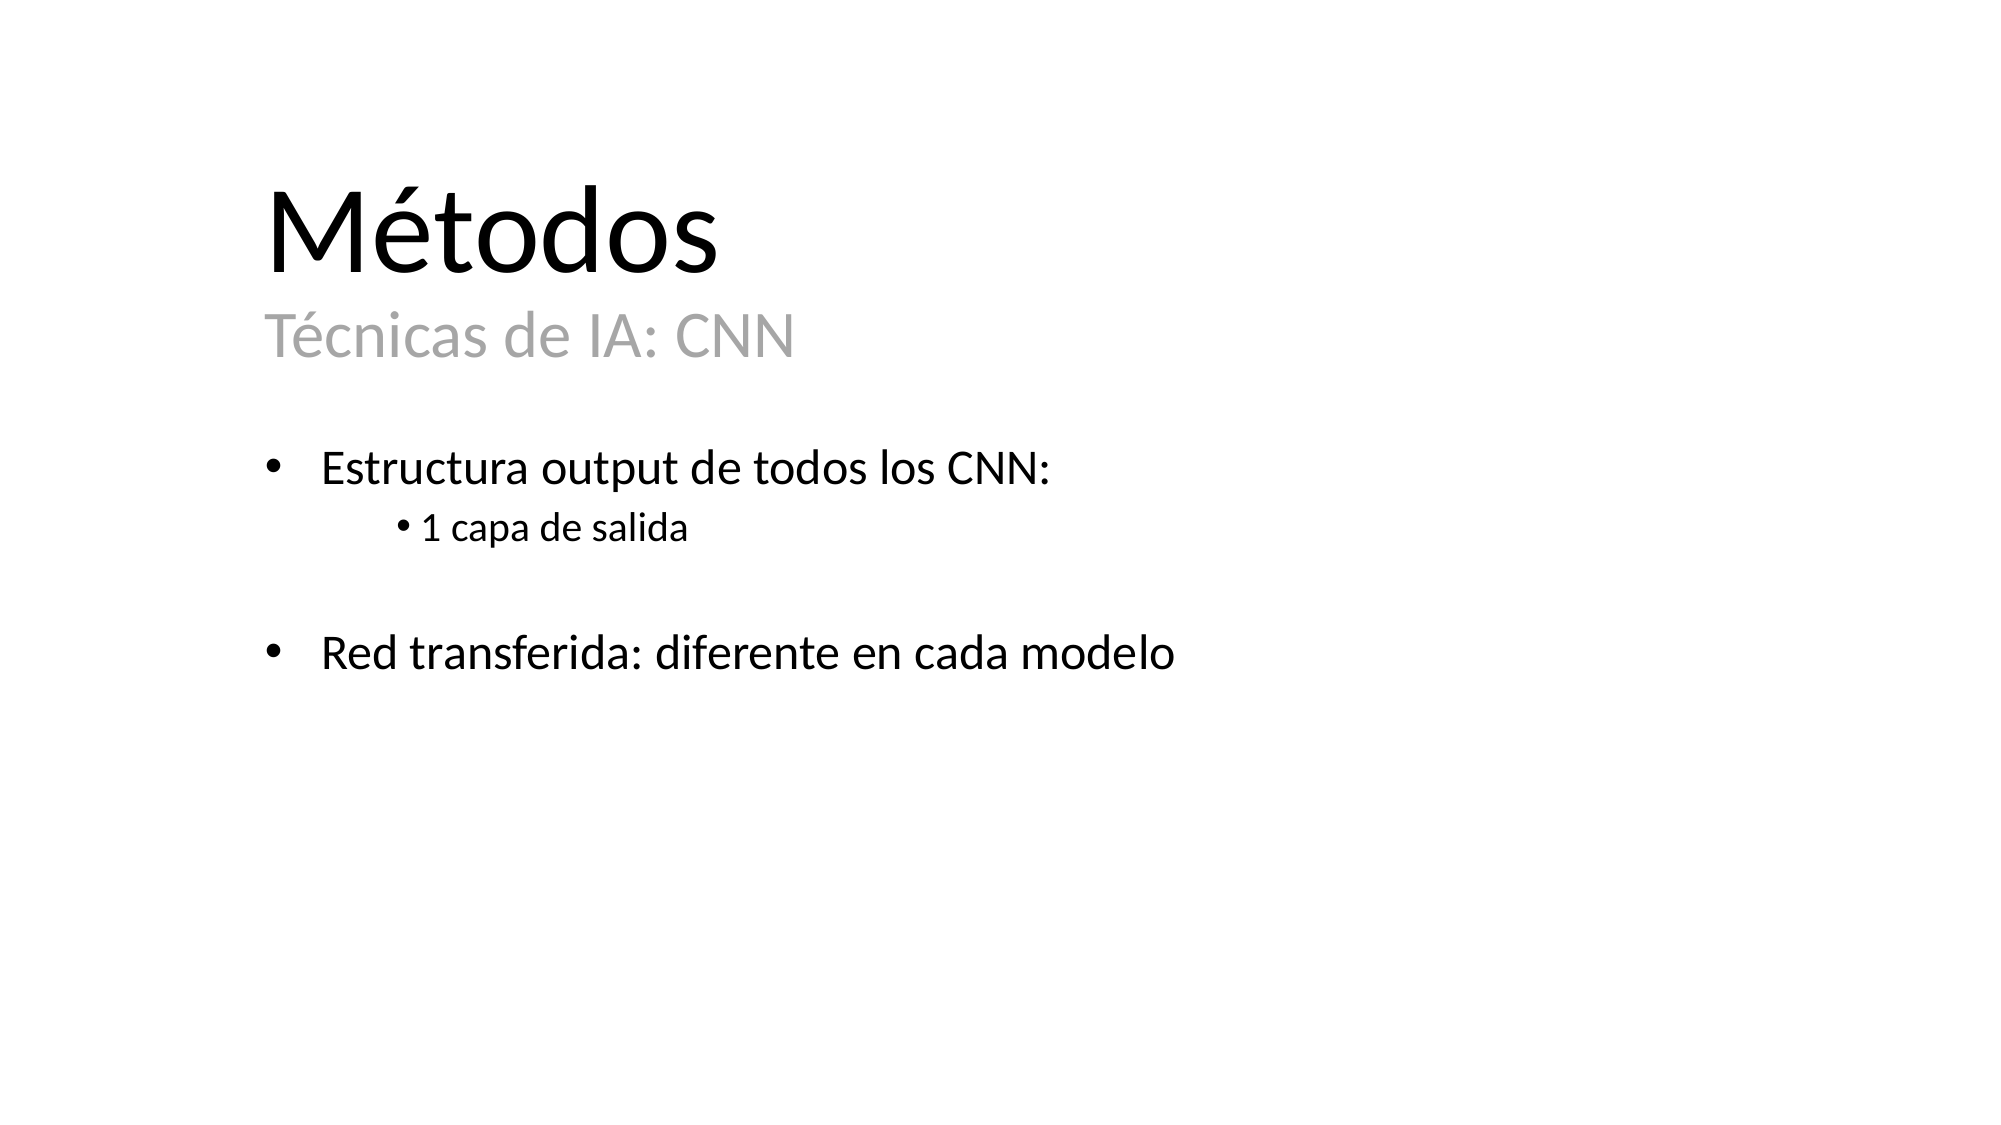

# Métodos Técnicas de IA: CNN
Estructura output de todos los CNN:
 1 capa de salida

Red transferida: diferente en cada modelo